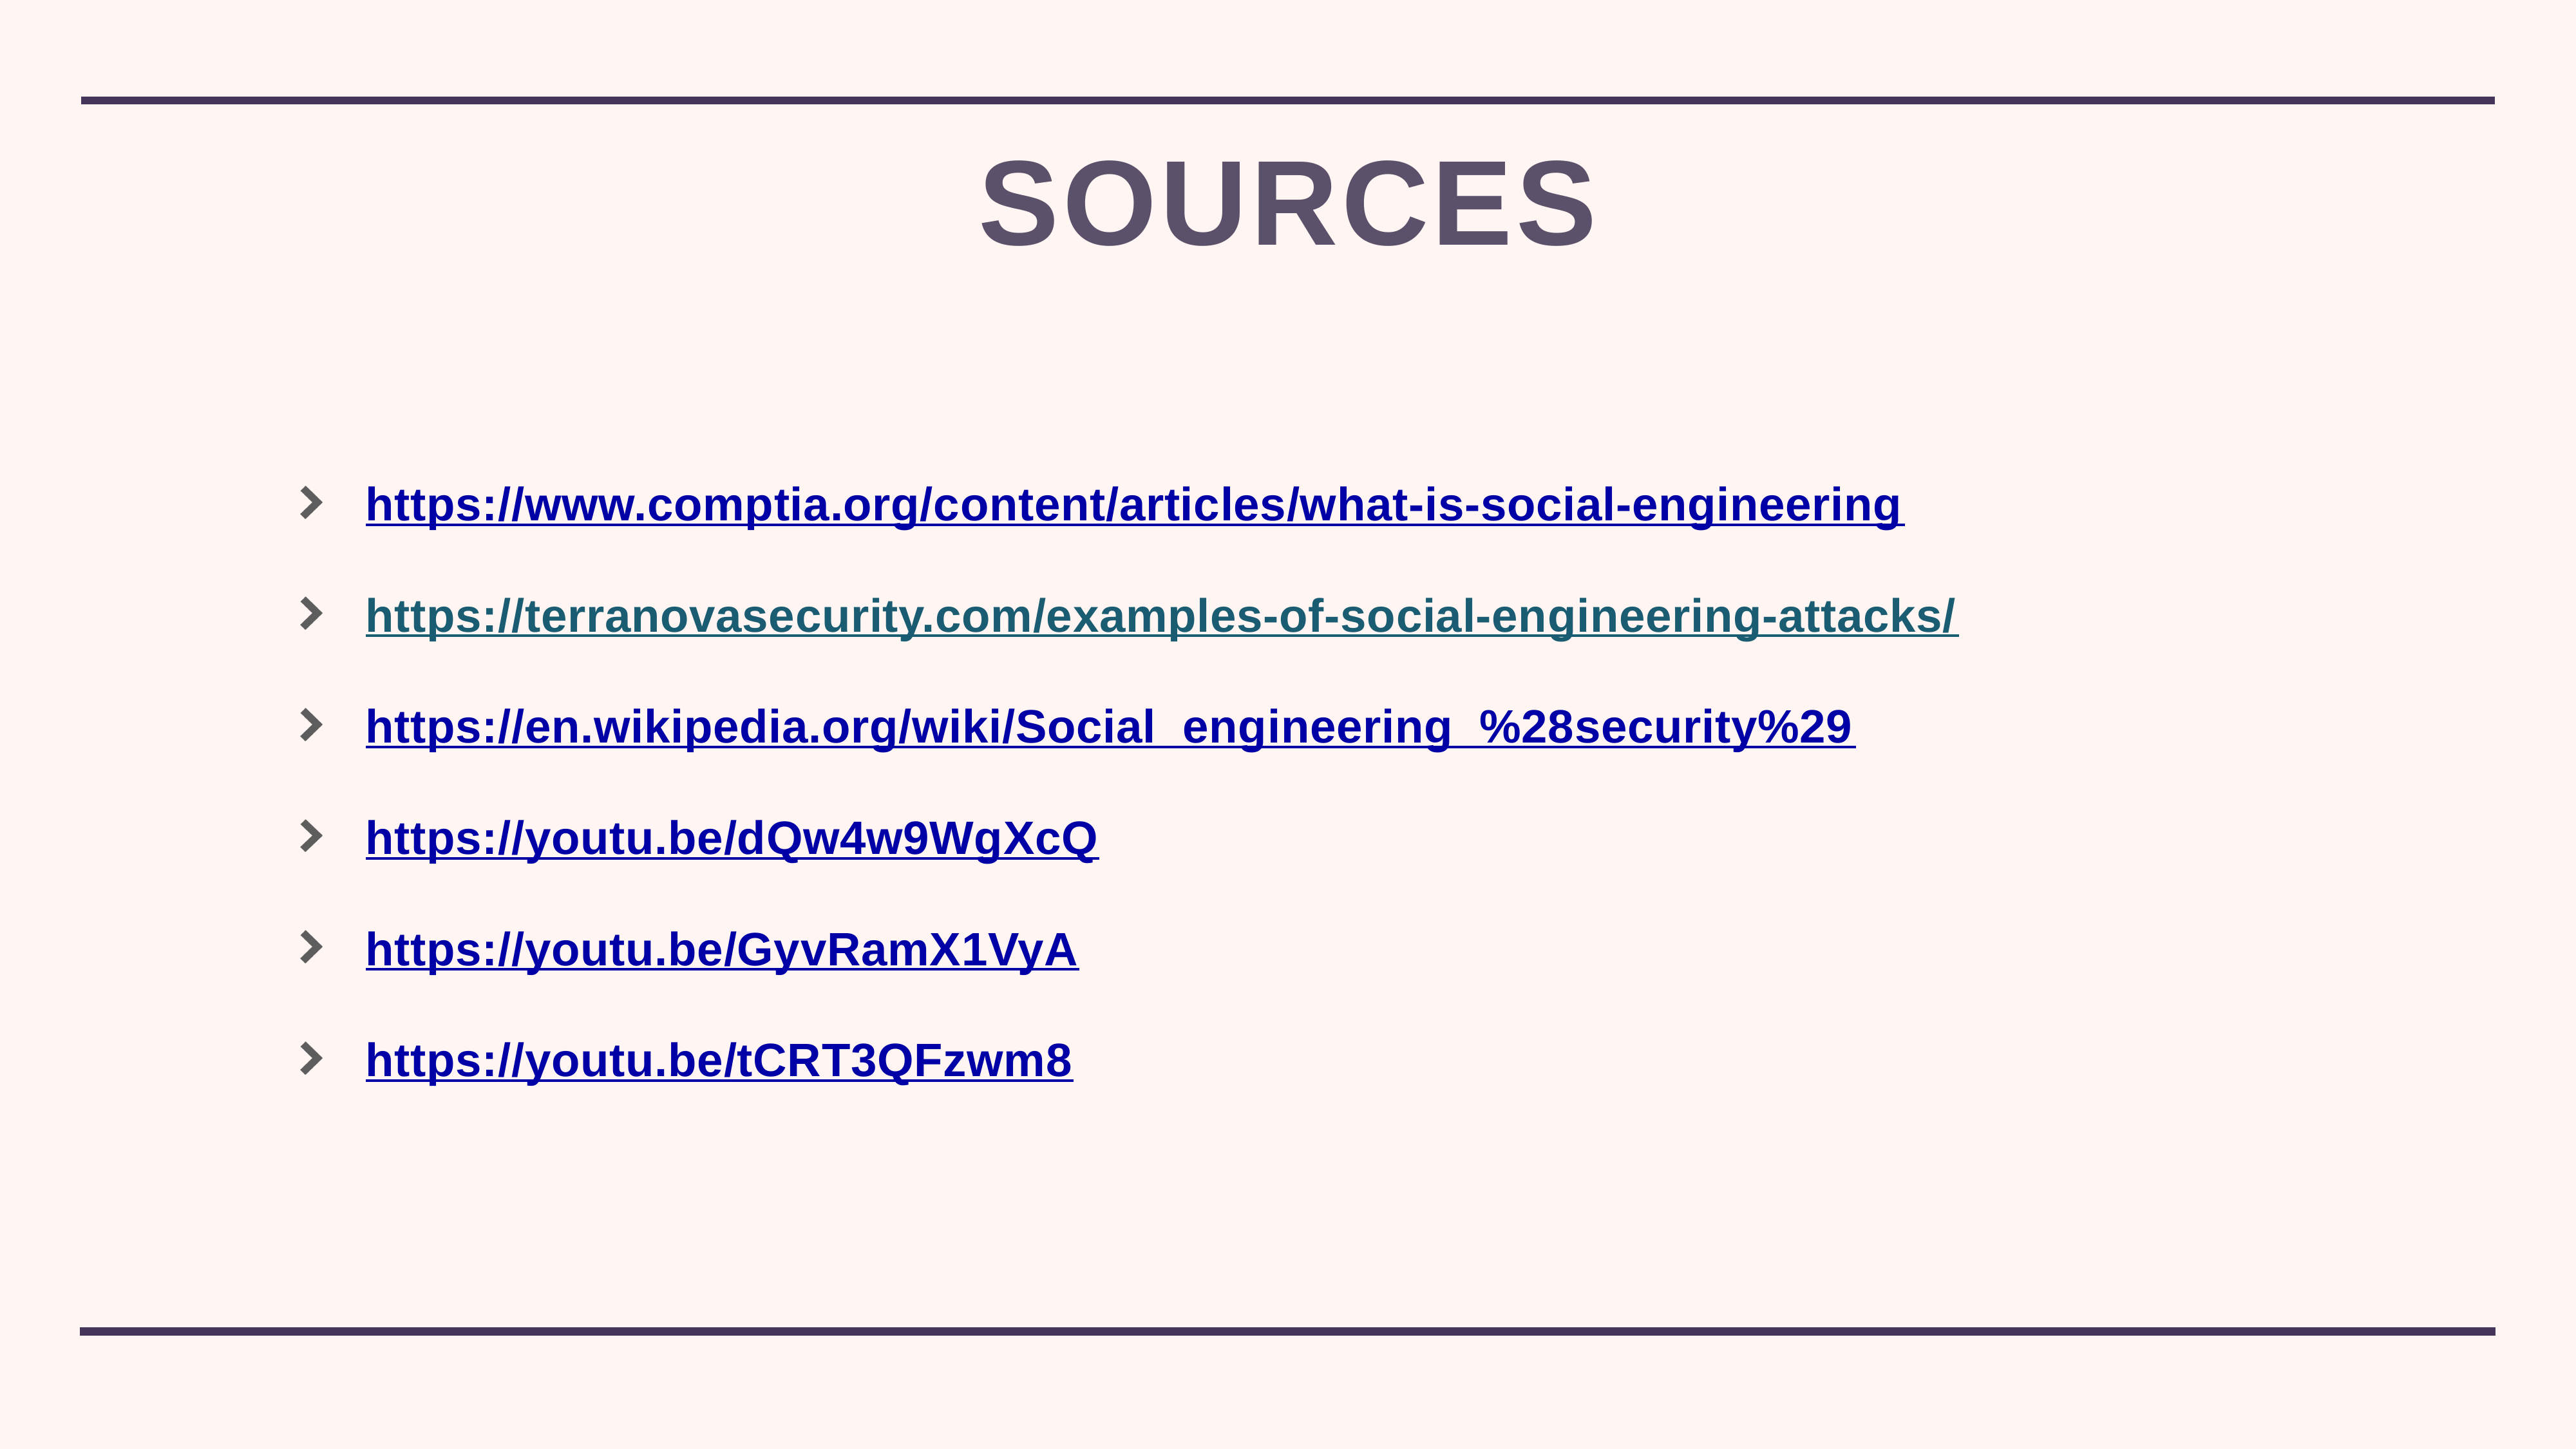

# Sources
https://www.comptia.org/content/articles/what-is-social-engineering
https://terranovasecurity.com/examples-of-social-engineering-attacks/
https://en.wikipedia.org/wiki/Social_engineering_%28security%29
https://youtu.be/dQw4w9WgXcQ
https://youtu.be/GyvRamX1VyA
https://youtu.be/tCRT3QFzwm8